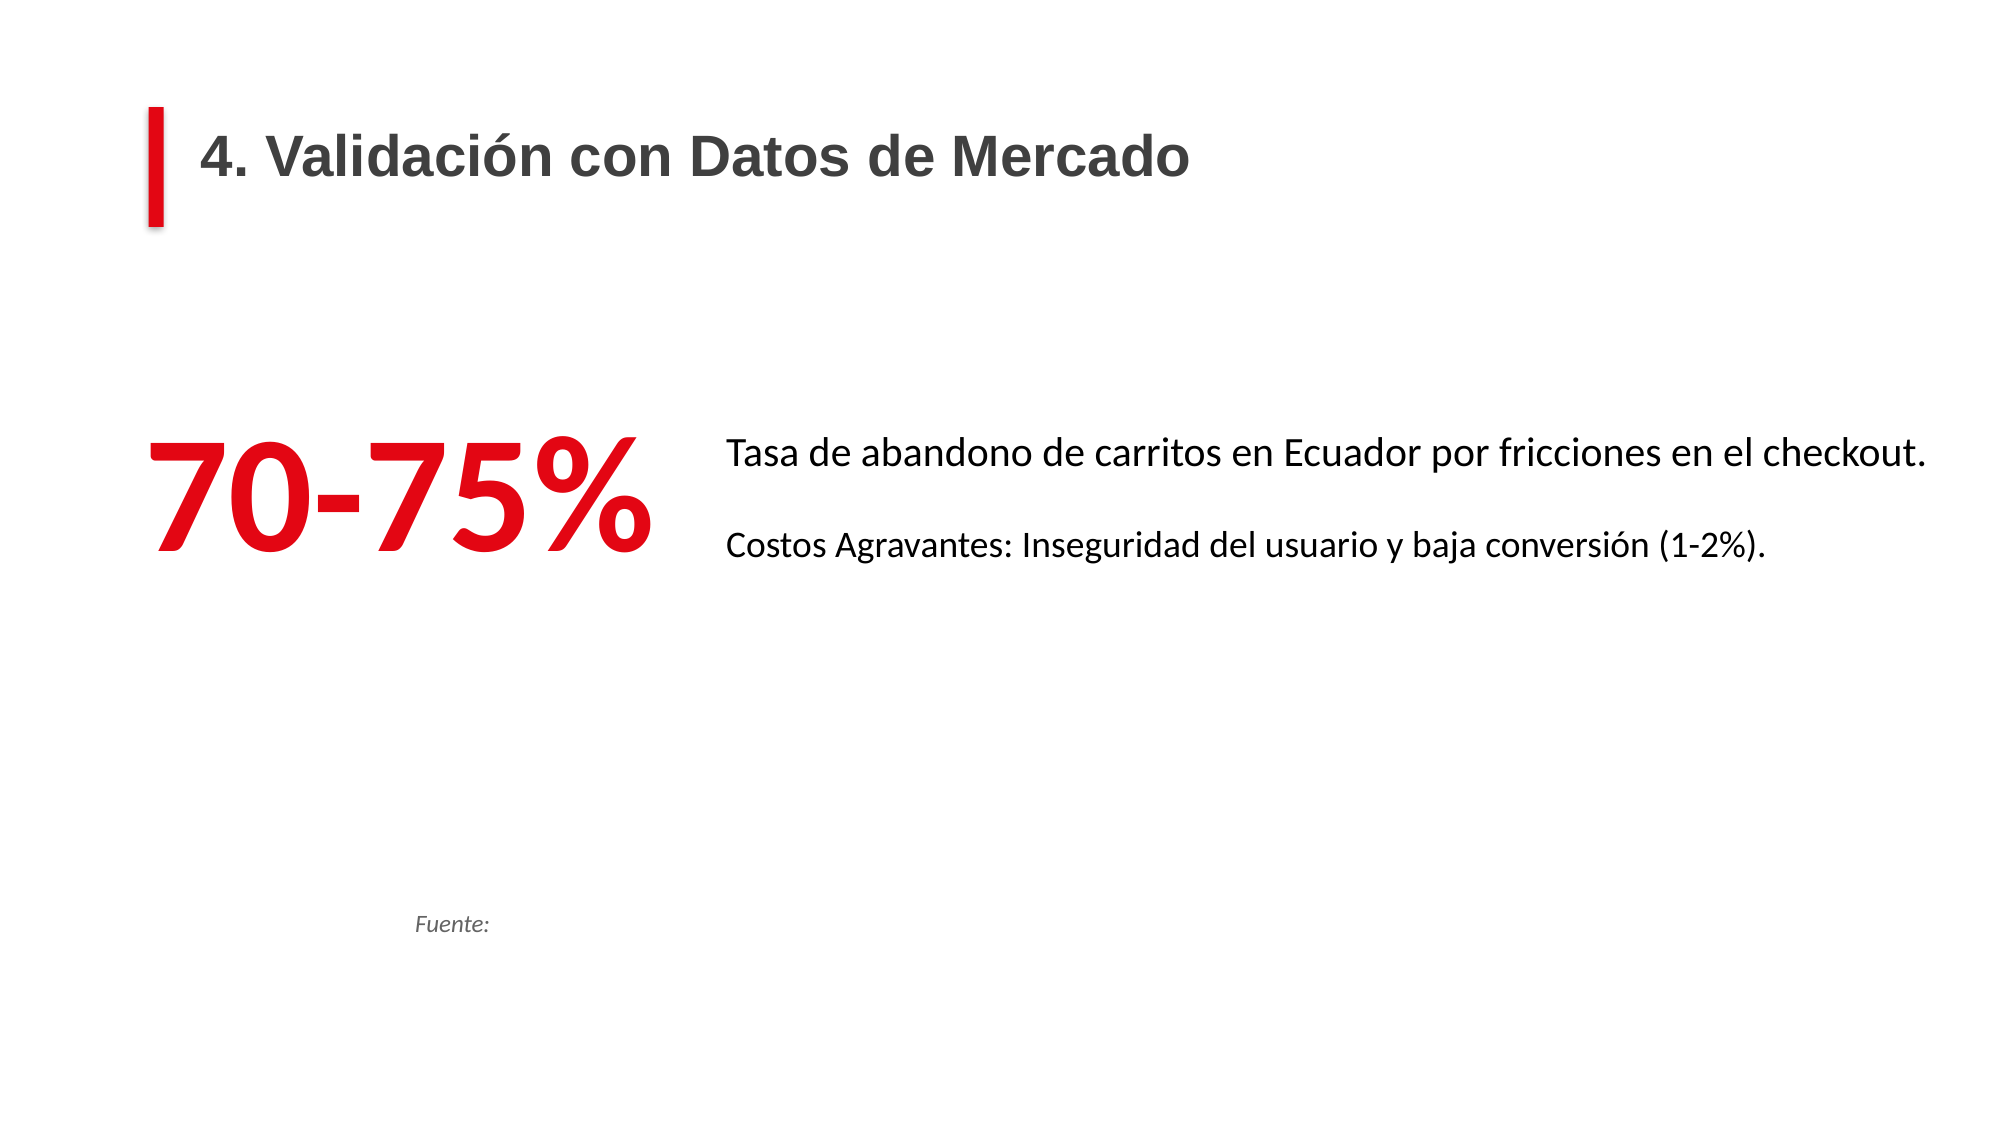

4. Validación con Datos de Mercado
70-75%
Tasa de abandono de carritos en Ecuador por fricciones en el checkout.
Costos Agravantes: Inseguridad del usuario y baja conversión (1-2%).
Fuente: